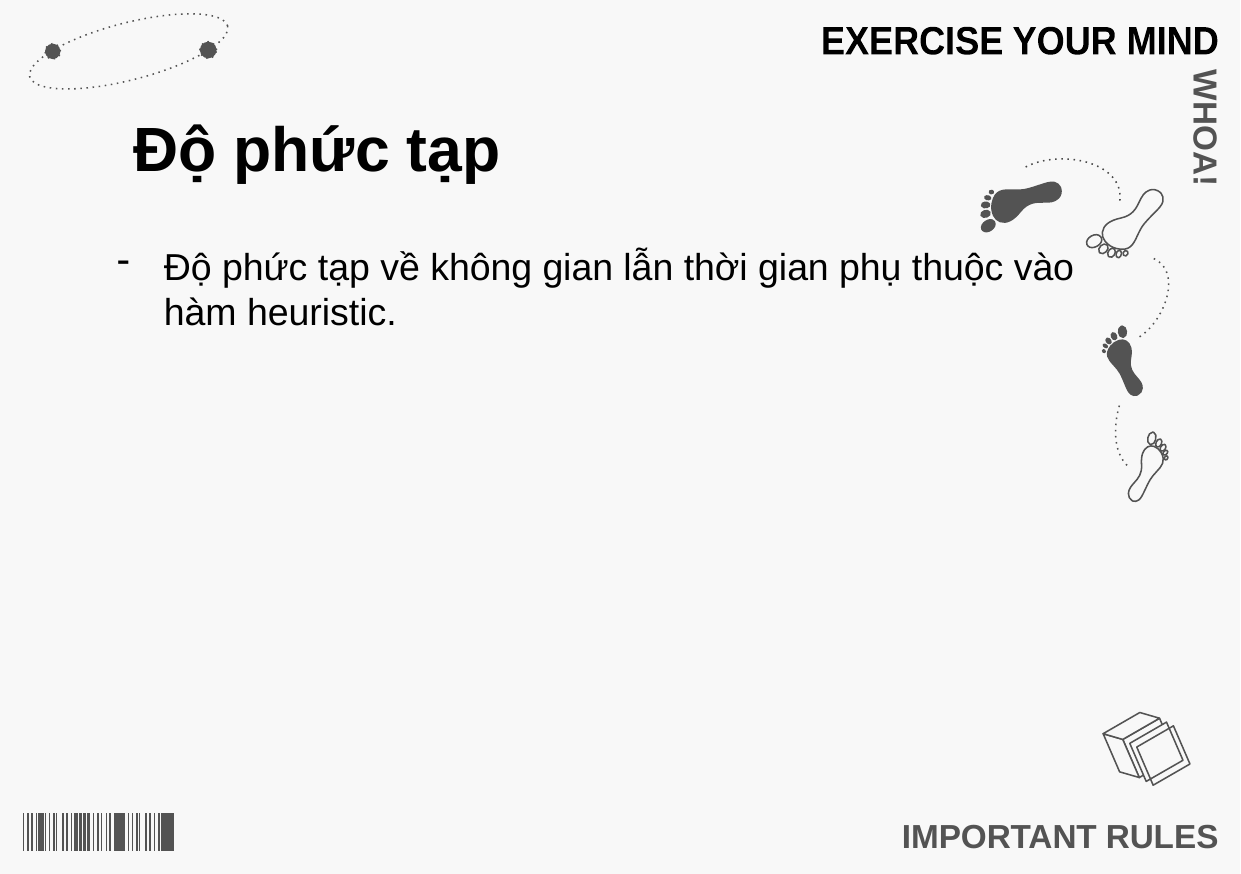

EXERCISE YOUR MIND
# Độ phức tạp

Độ phức tạp về không gian lẫn thời gian phụ thuộc vào hàm heuristic.

WHOA!

IMPORTANT RULES